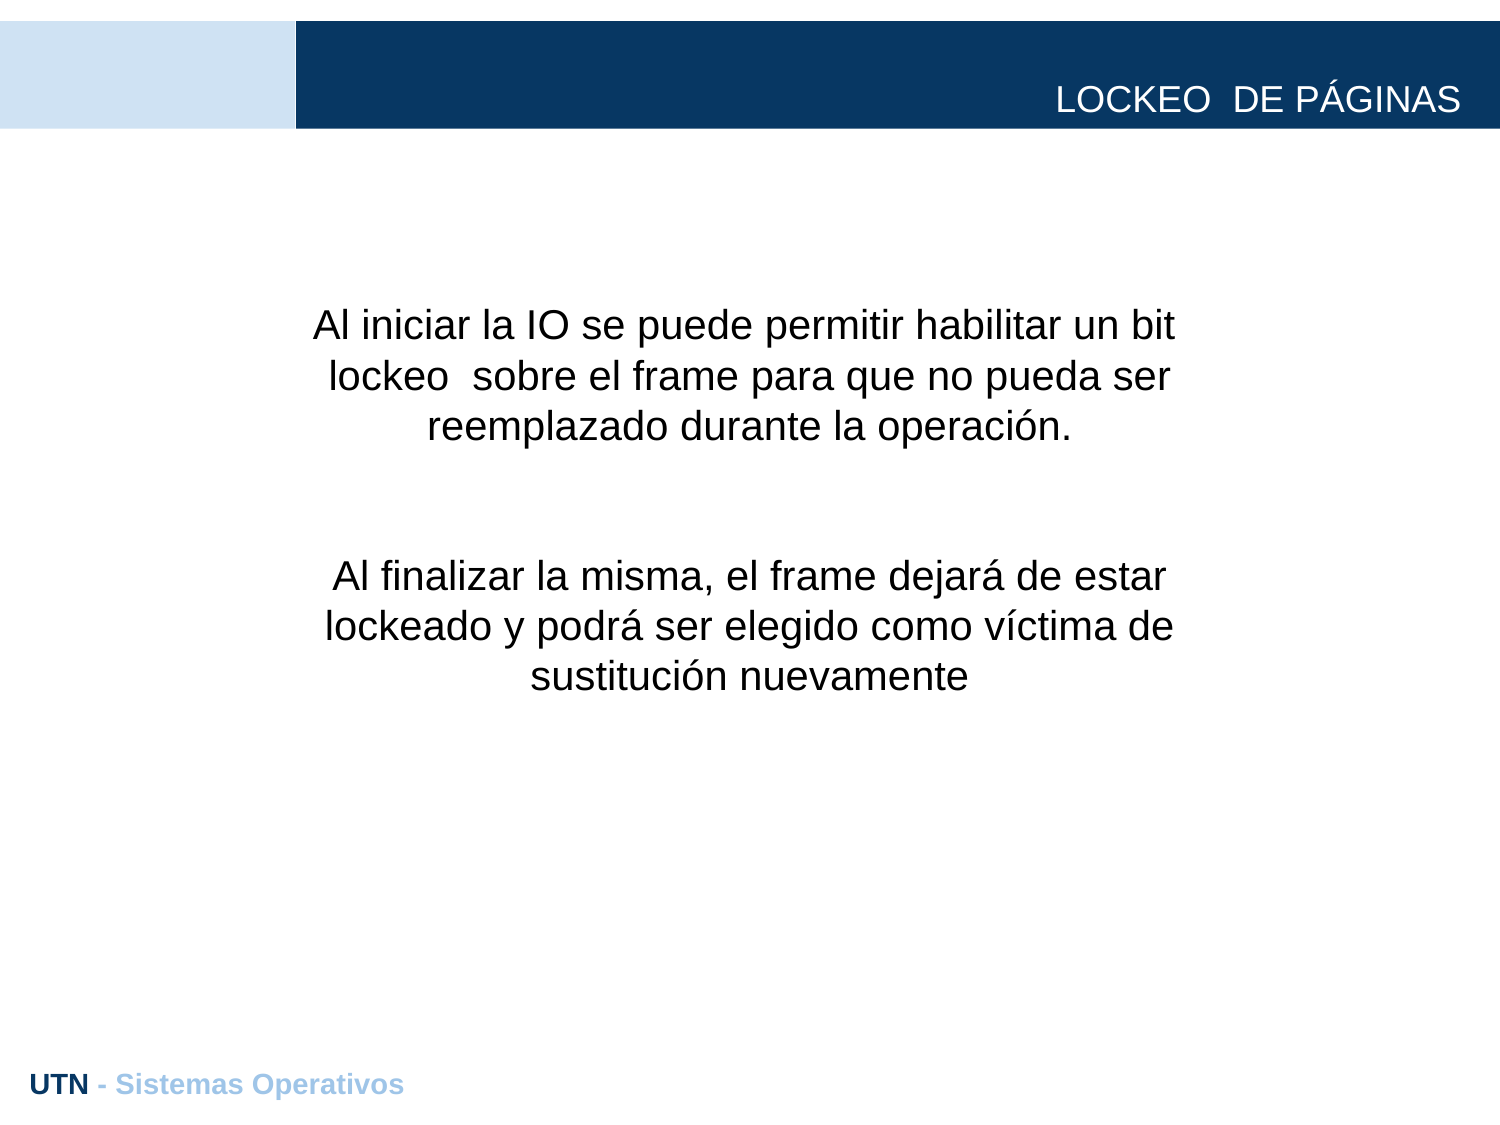

# LOCKEO  DE PÁGINAS
Al iniciar la IO se puede permitir habilitar un bit  lockeo  sobre el frame para que no pueda ser reemplazado durante la operación.

Al finalizar la misma, el frame dejará de estar lockeado y podrá ser elegido como víctima de sustitución nuevamente
UTN - Sistemas Operativos